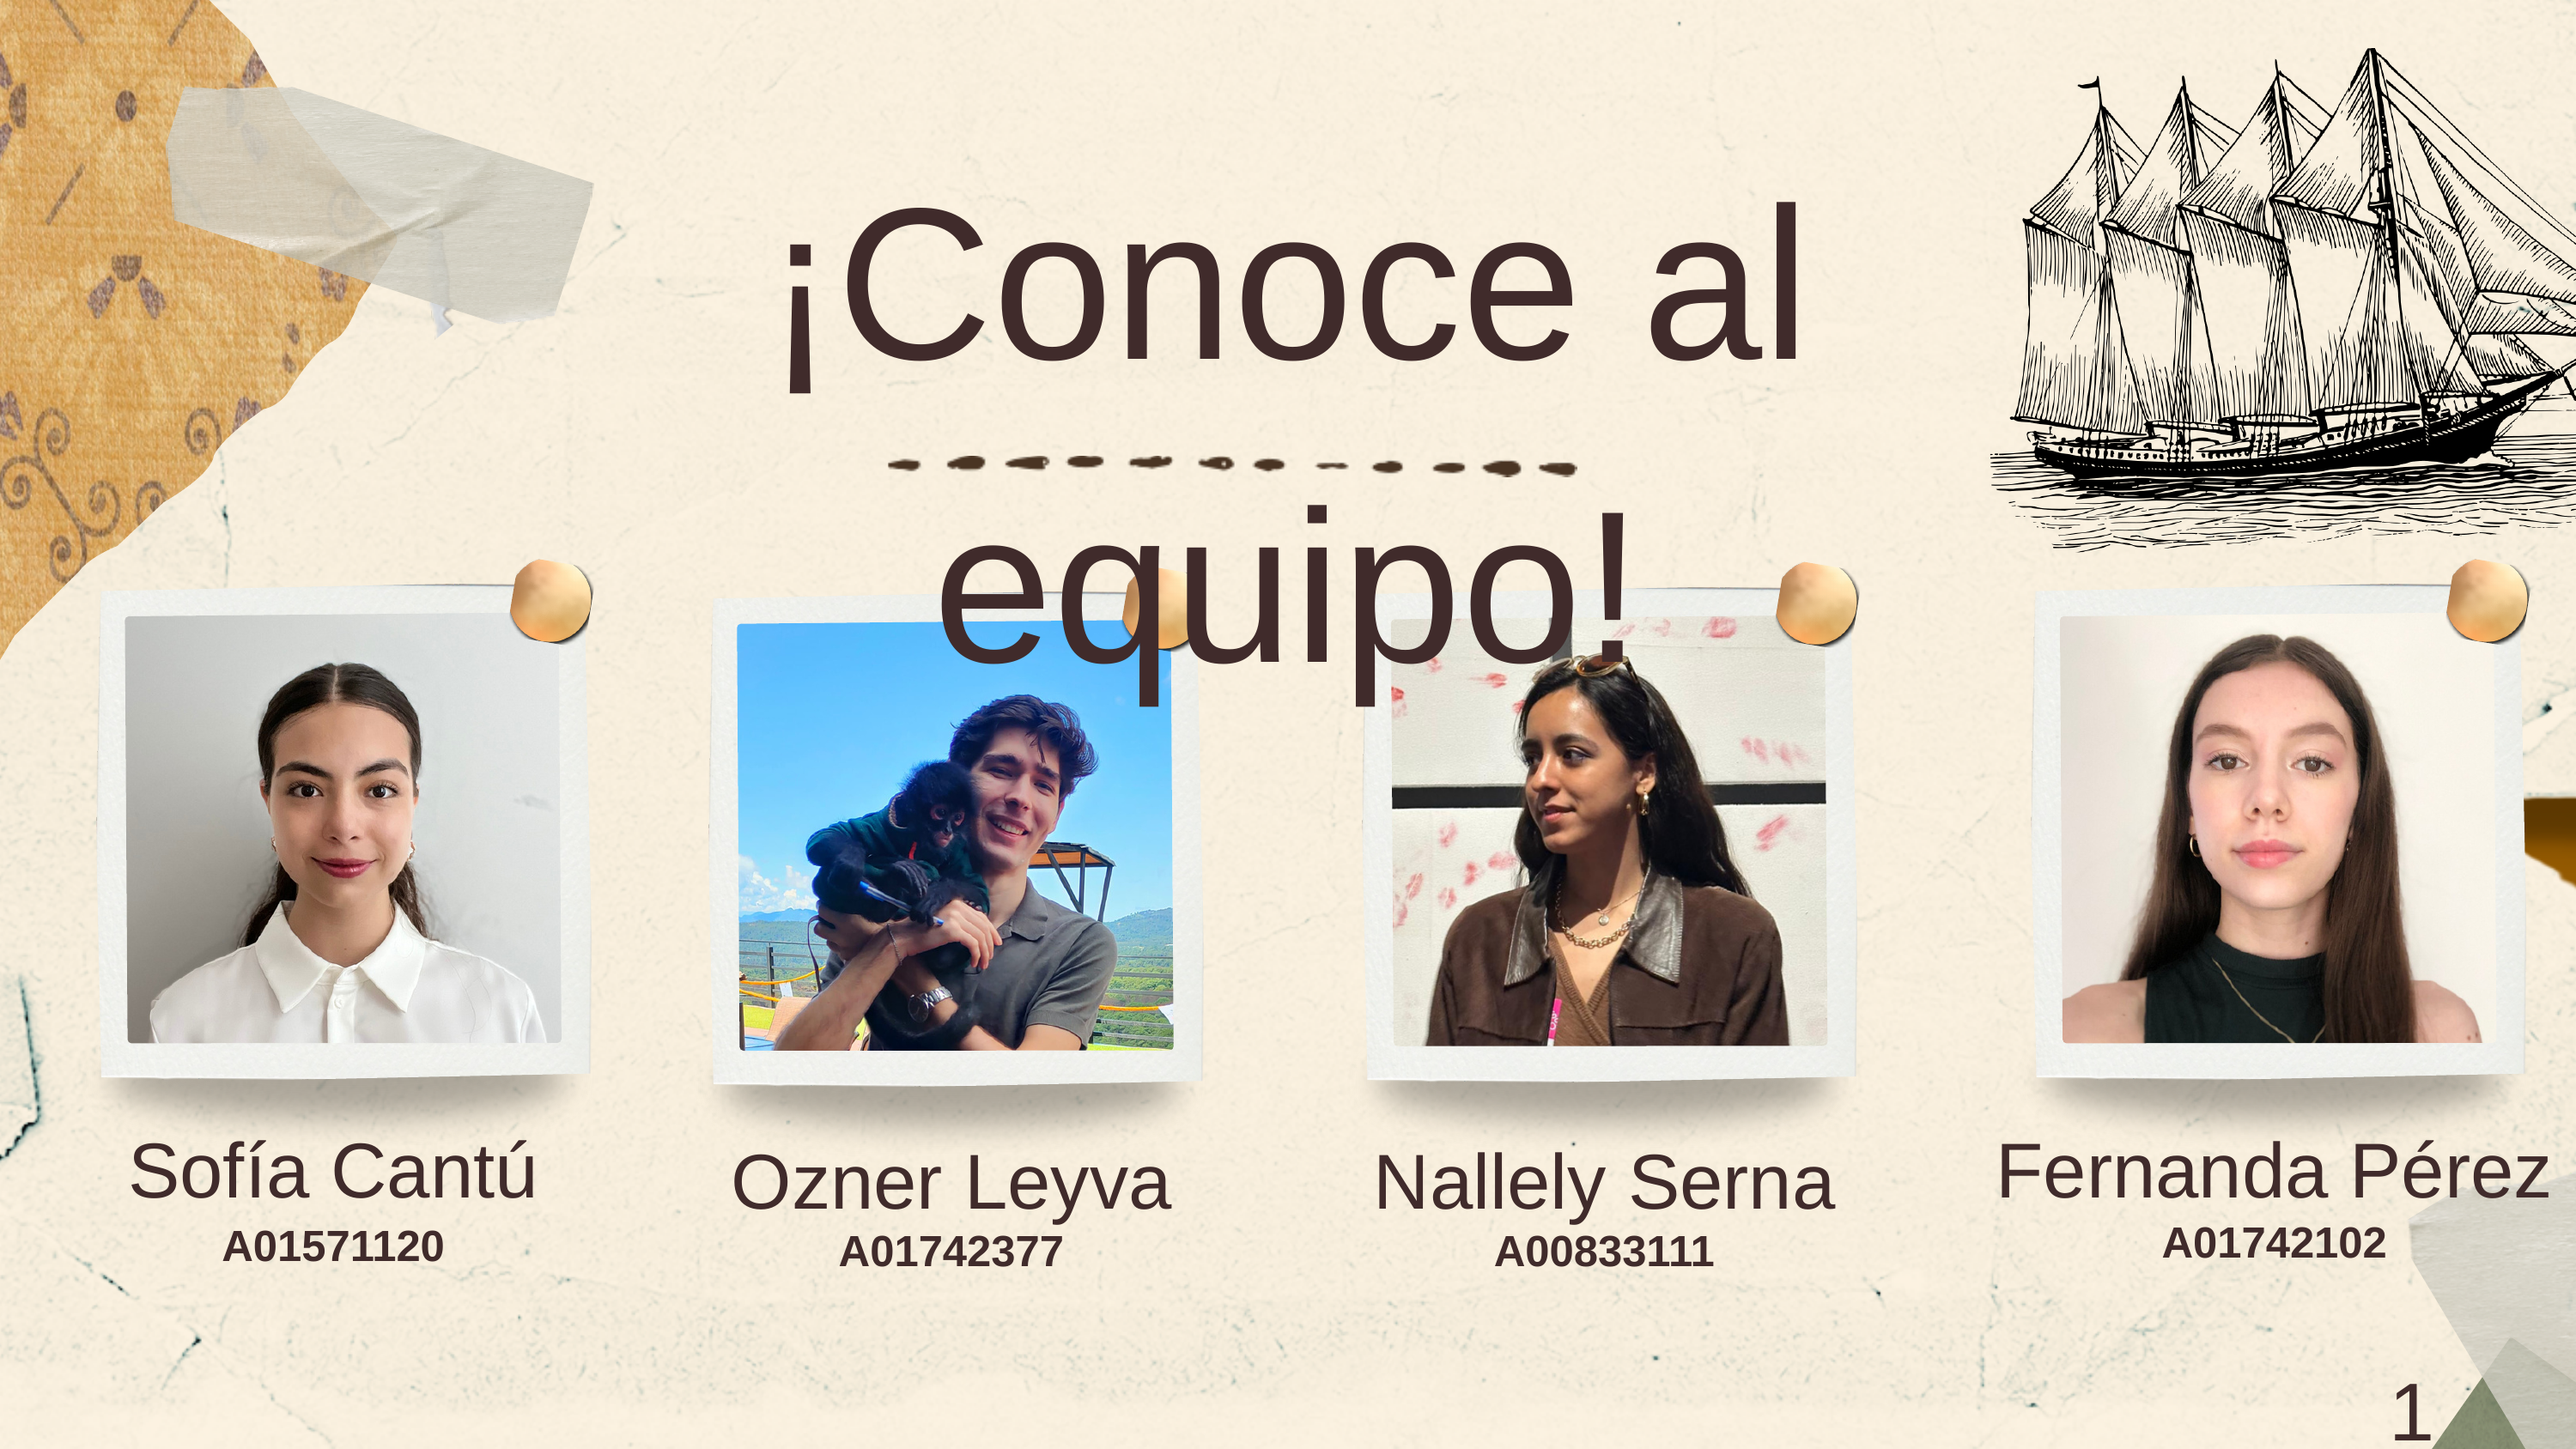

¡Conoce al equipo!

Nallely Serna
A00833111

Ozner Leyva
A01742377

Sofía Cantú
Fernanda Pérez

A01742102

A01571120
1